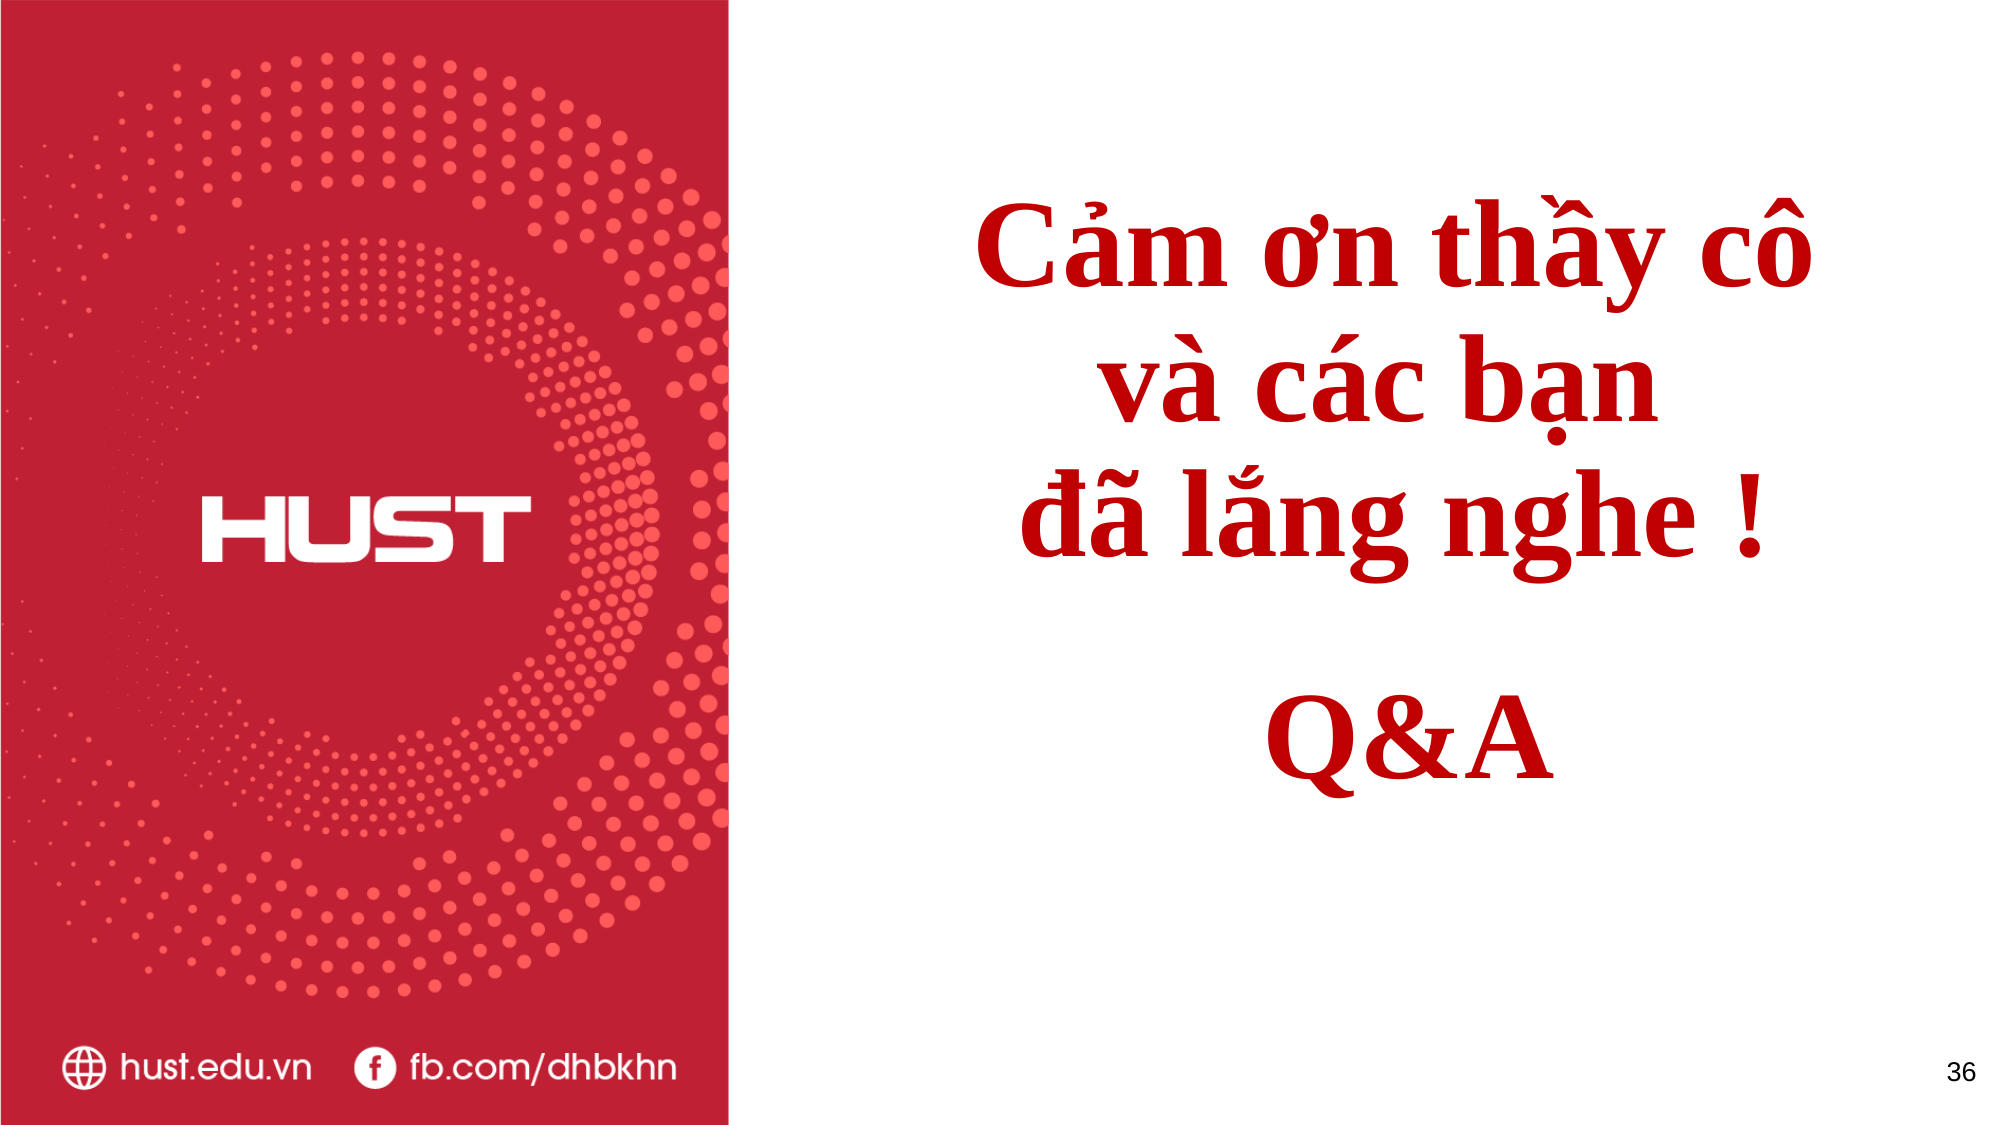

Cảm ơn thầy cô và các bạn
đã lắng nghe !
Q&A
36